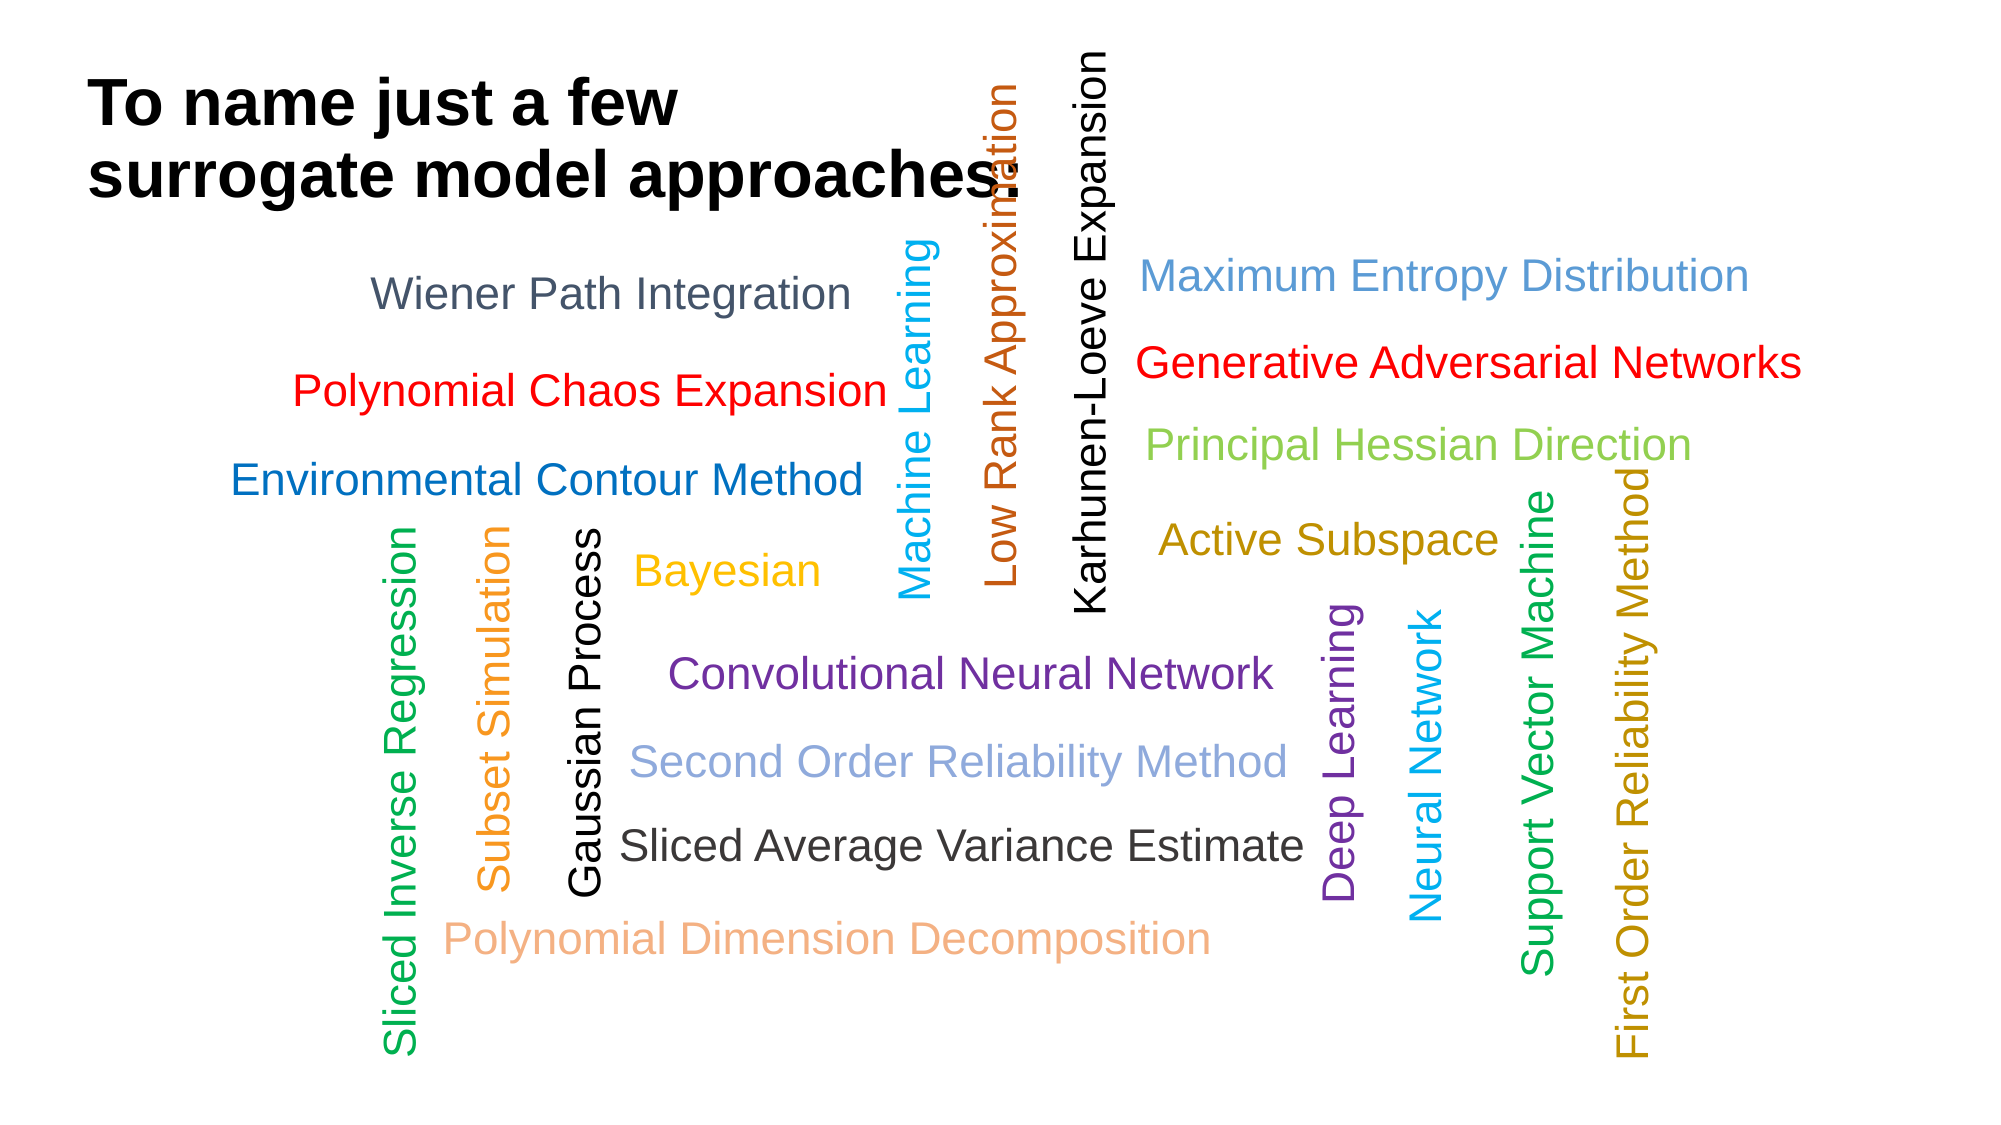

# To name just a few surrogate model approaches:
Maximum Entropy Distribution
Wiener Path Integration
Karhunen-Loeve Expansion
Low Rank Approximation
Generative Adversarial Networks
Polynomial Chaos Expansion
Machine Learning
Principal Hessian Direction
Environmental Contour Method
Active Subspace
Bayesian
Convolutional Neural Network
Subset Simulation
Gaussian Process
Support Vector Machine
Deep Learning
Second Order Reliability Method
First Order Reliability Method
Neural Network
Sliced Inverse Regression
Sliced Average Variance Estimate
Polynomial Dimension Decomposition